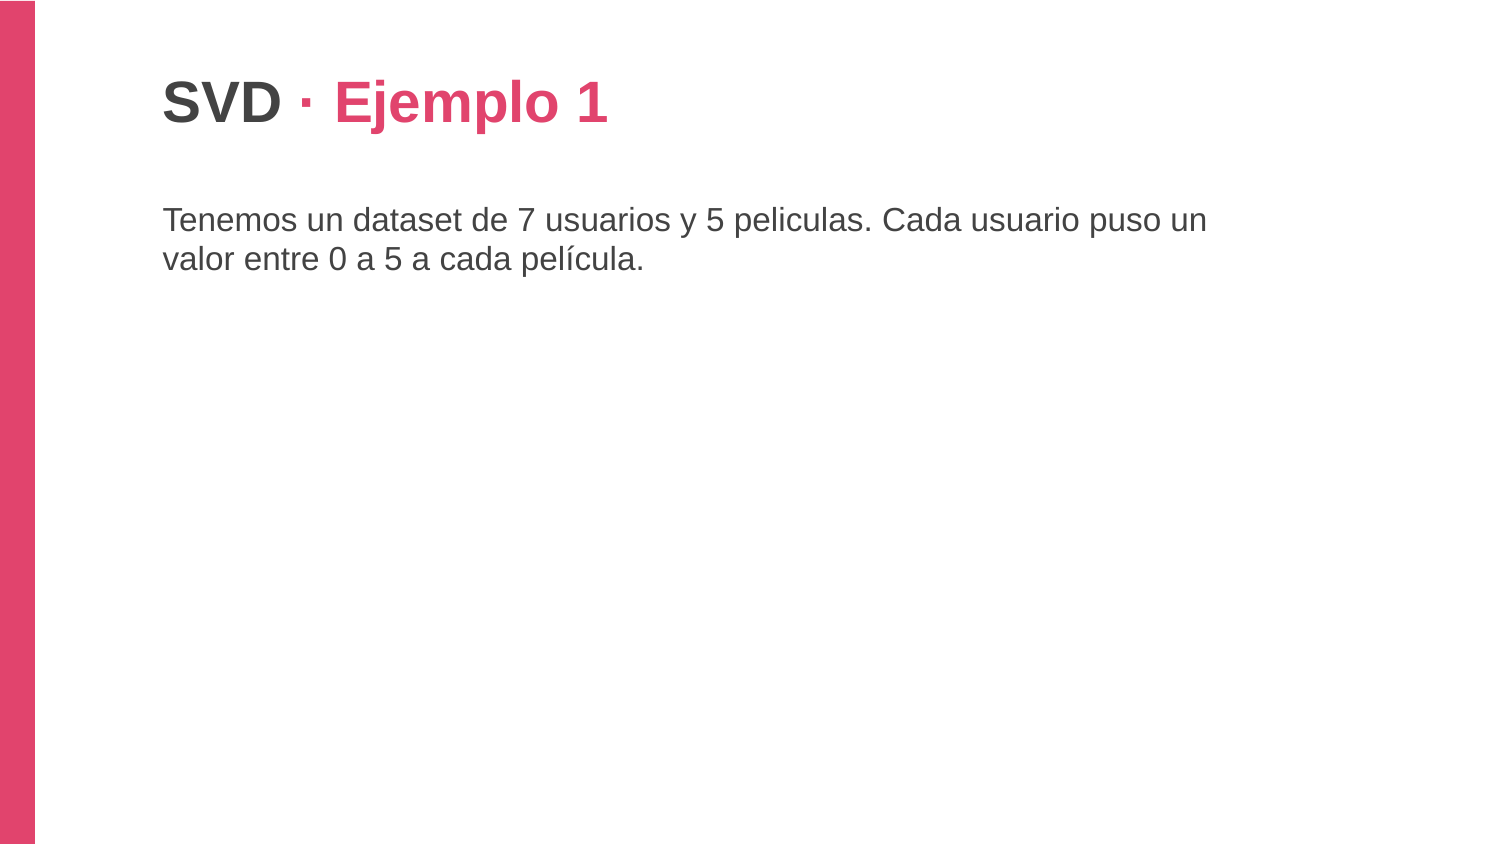

SVD · Ejemplo 1
Tenemos un dataset de 7 usuarios y 5 peliculas. Cada usuario puso un valor entre 0 a 5 a cada película.